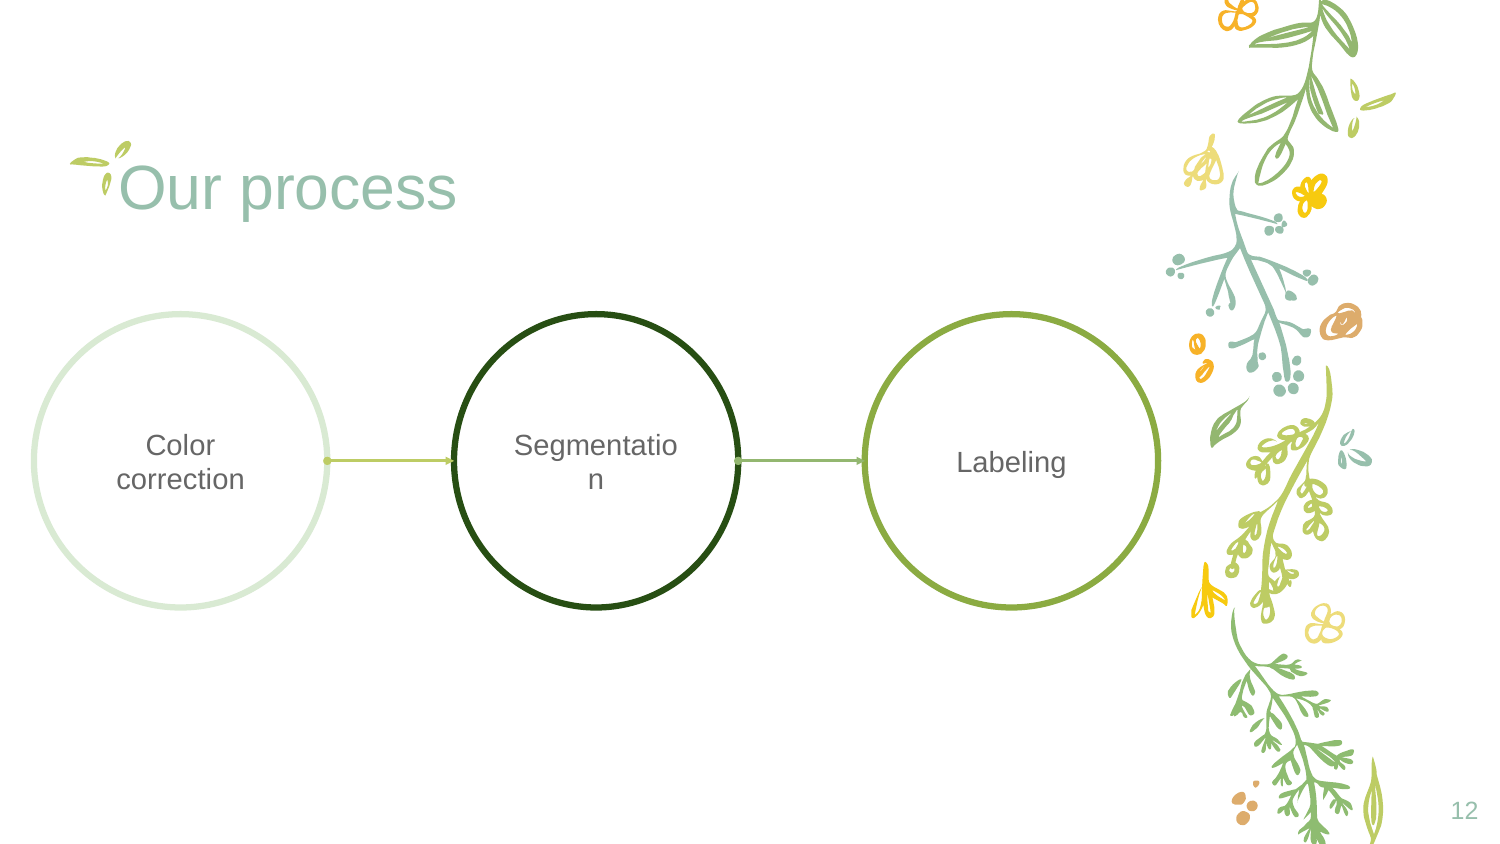

# Our process
Labeling
Color correction
Segmentation
12